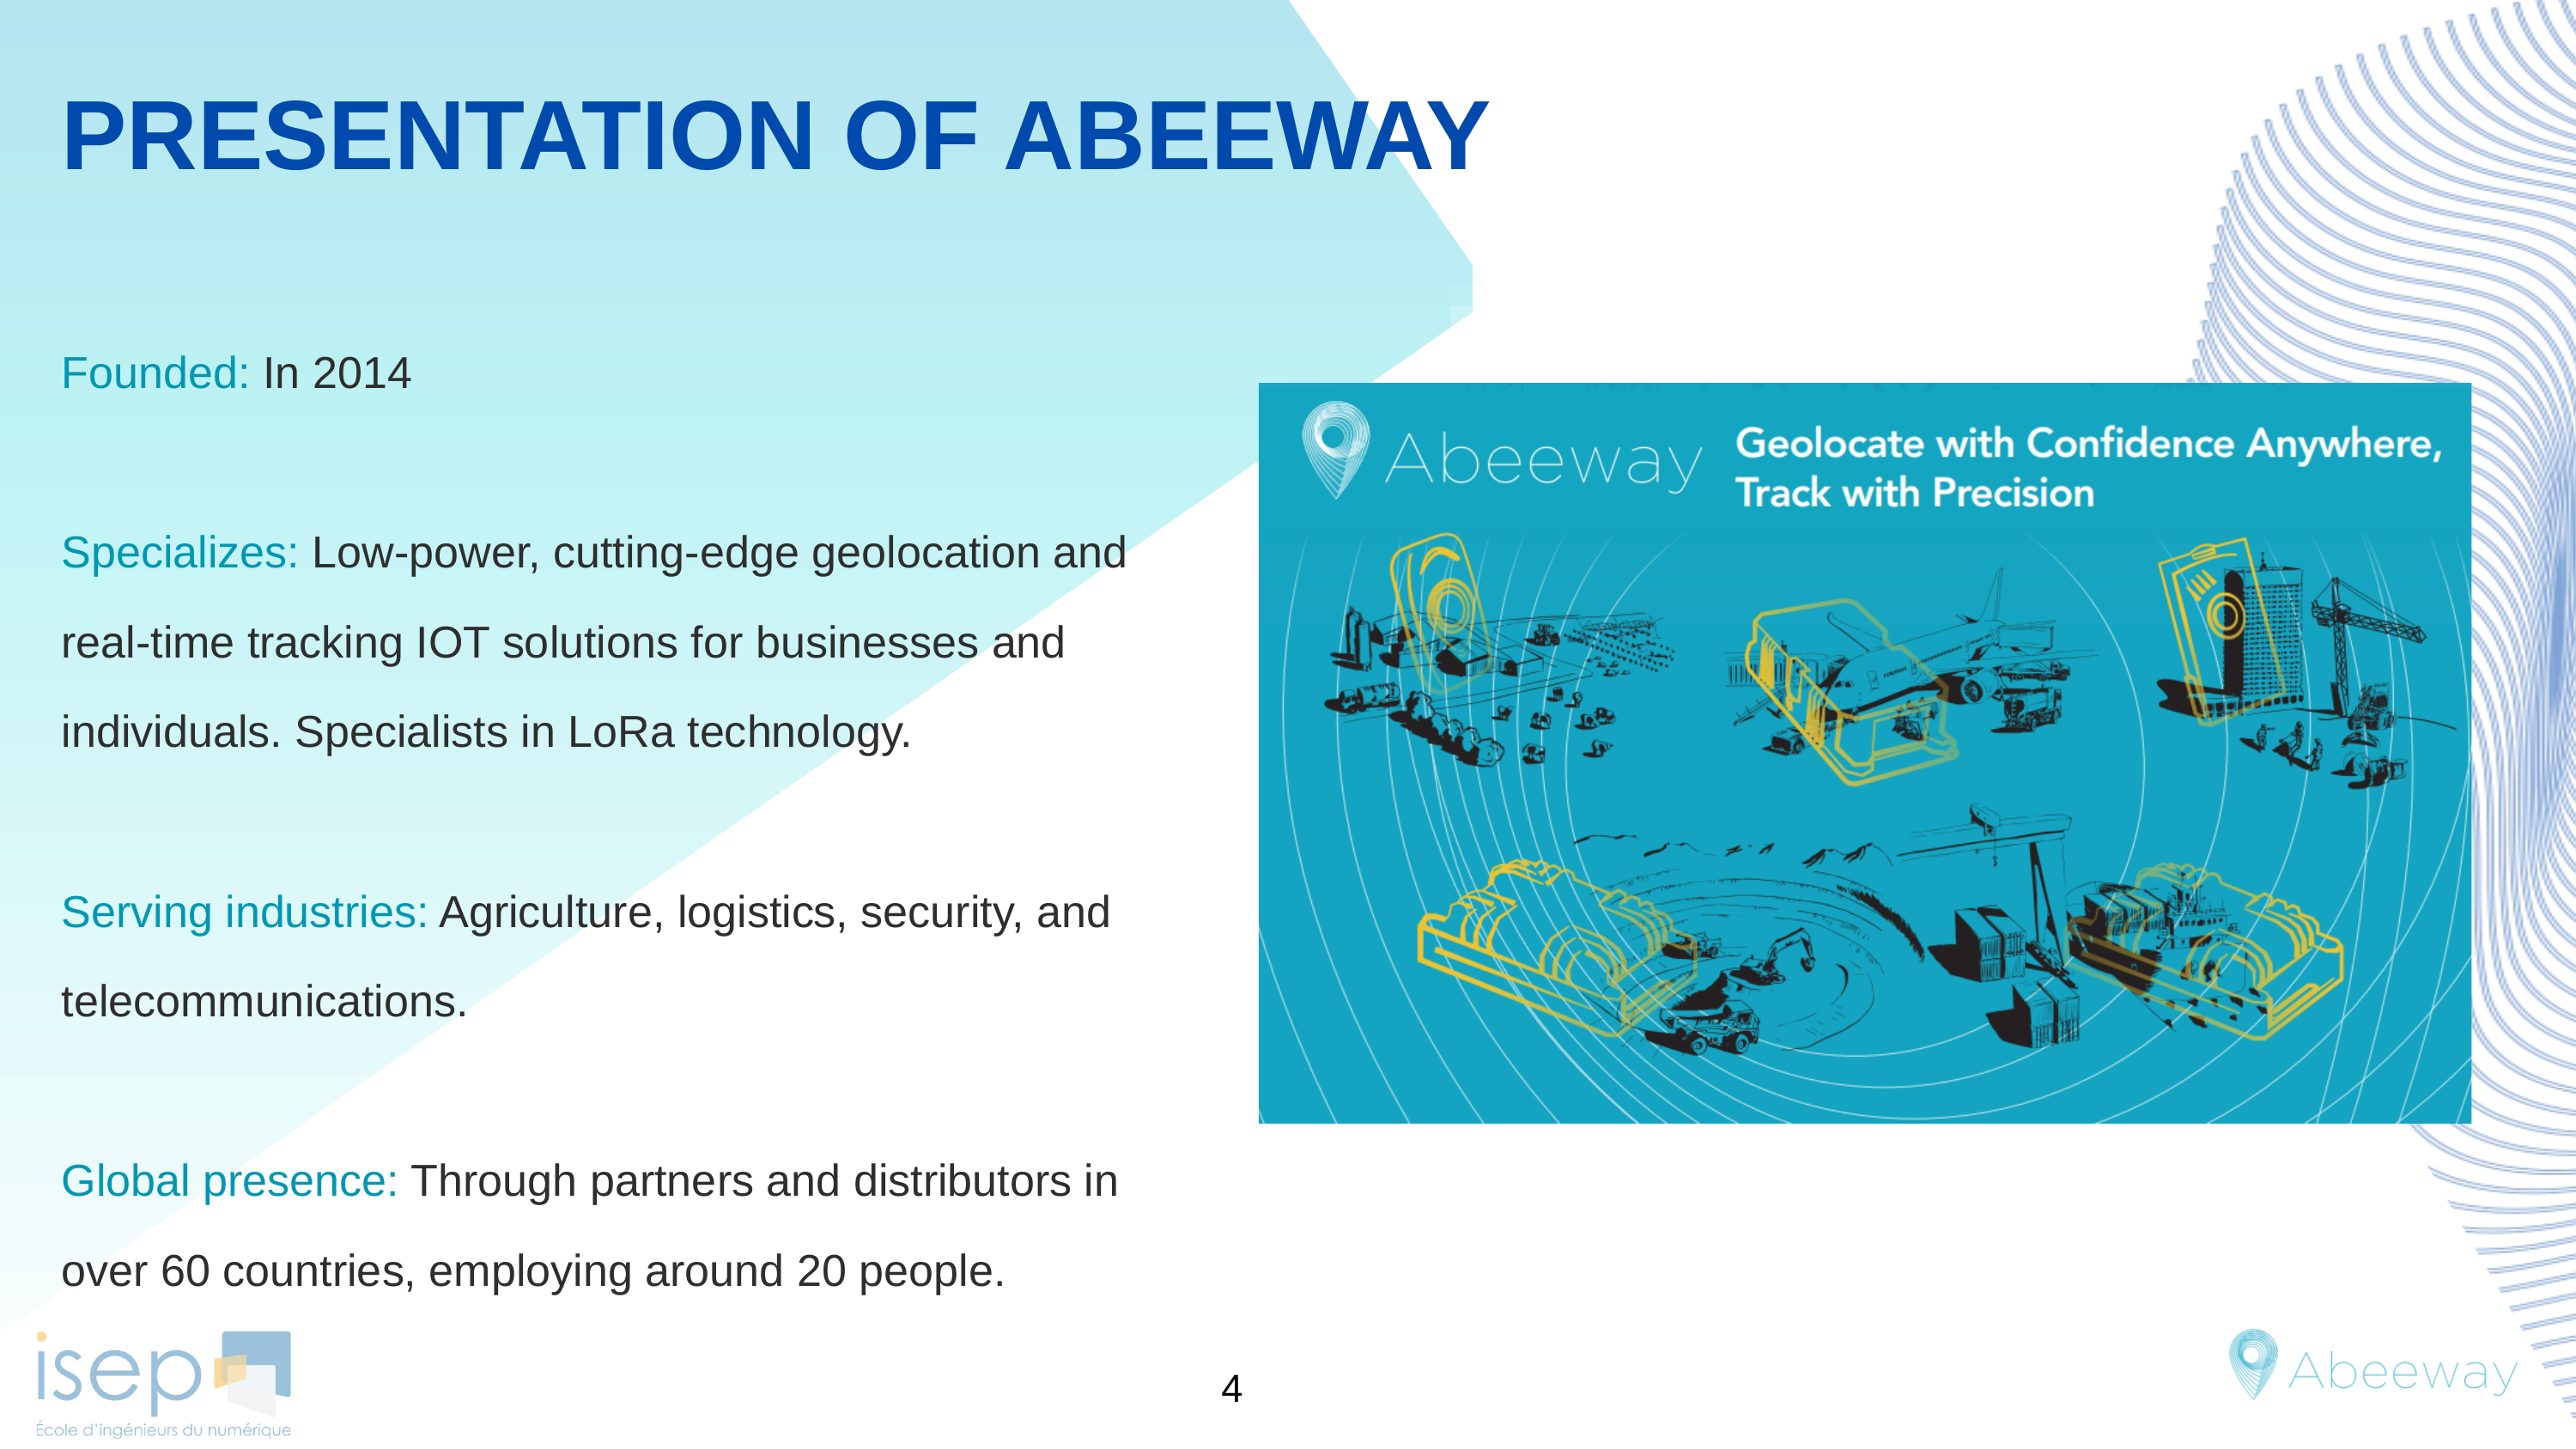

PRESENTATION OF ABEEWAY
Founded: In 2014

Specializes: Low-power, cutting-edge geolocation and real-time tracking IOT solutions for businesses and individuals. Specialists in LoRa technology.

Serving industries: Agriculture, logistics, security, and telecommunications.

Global presence: Through partners and distributors in over 60 countries, employing around 20 people.

4